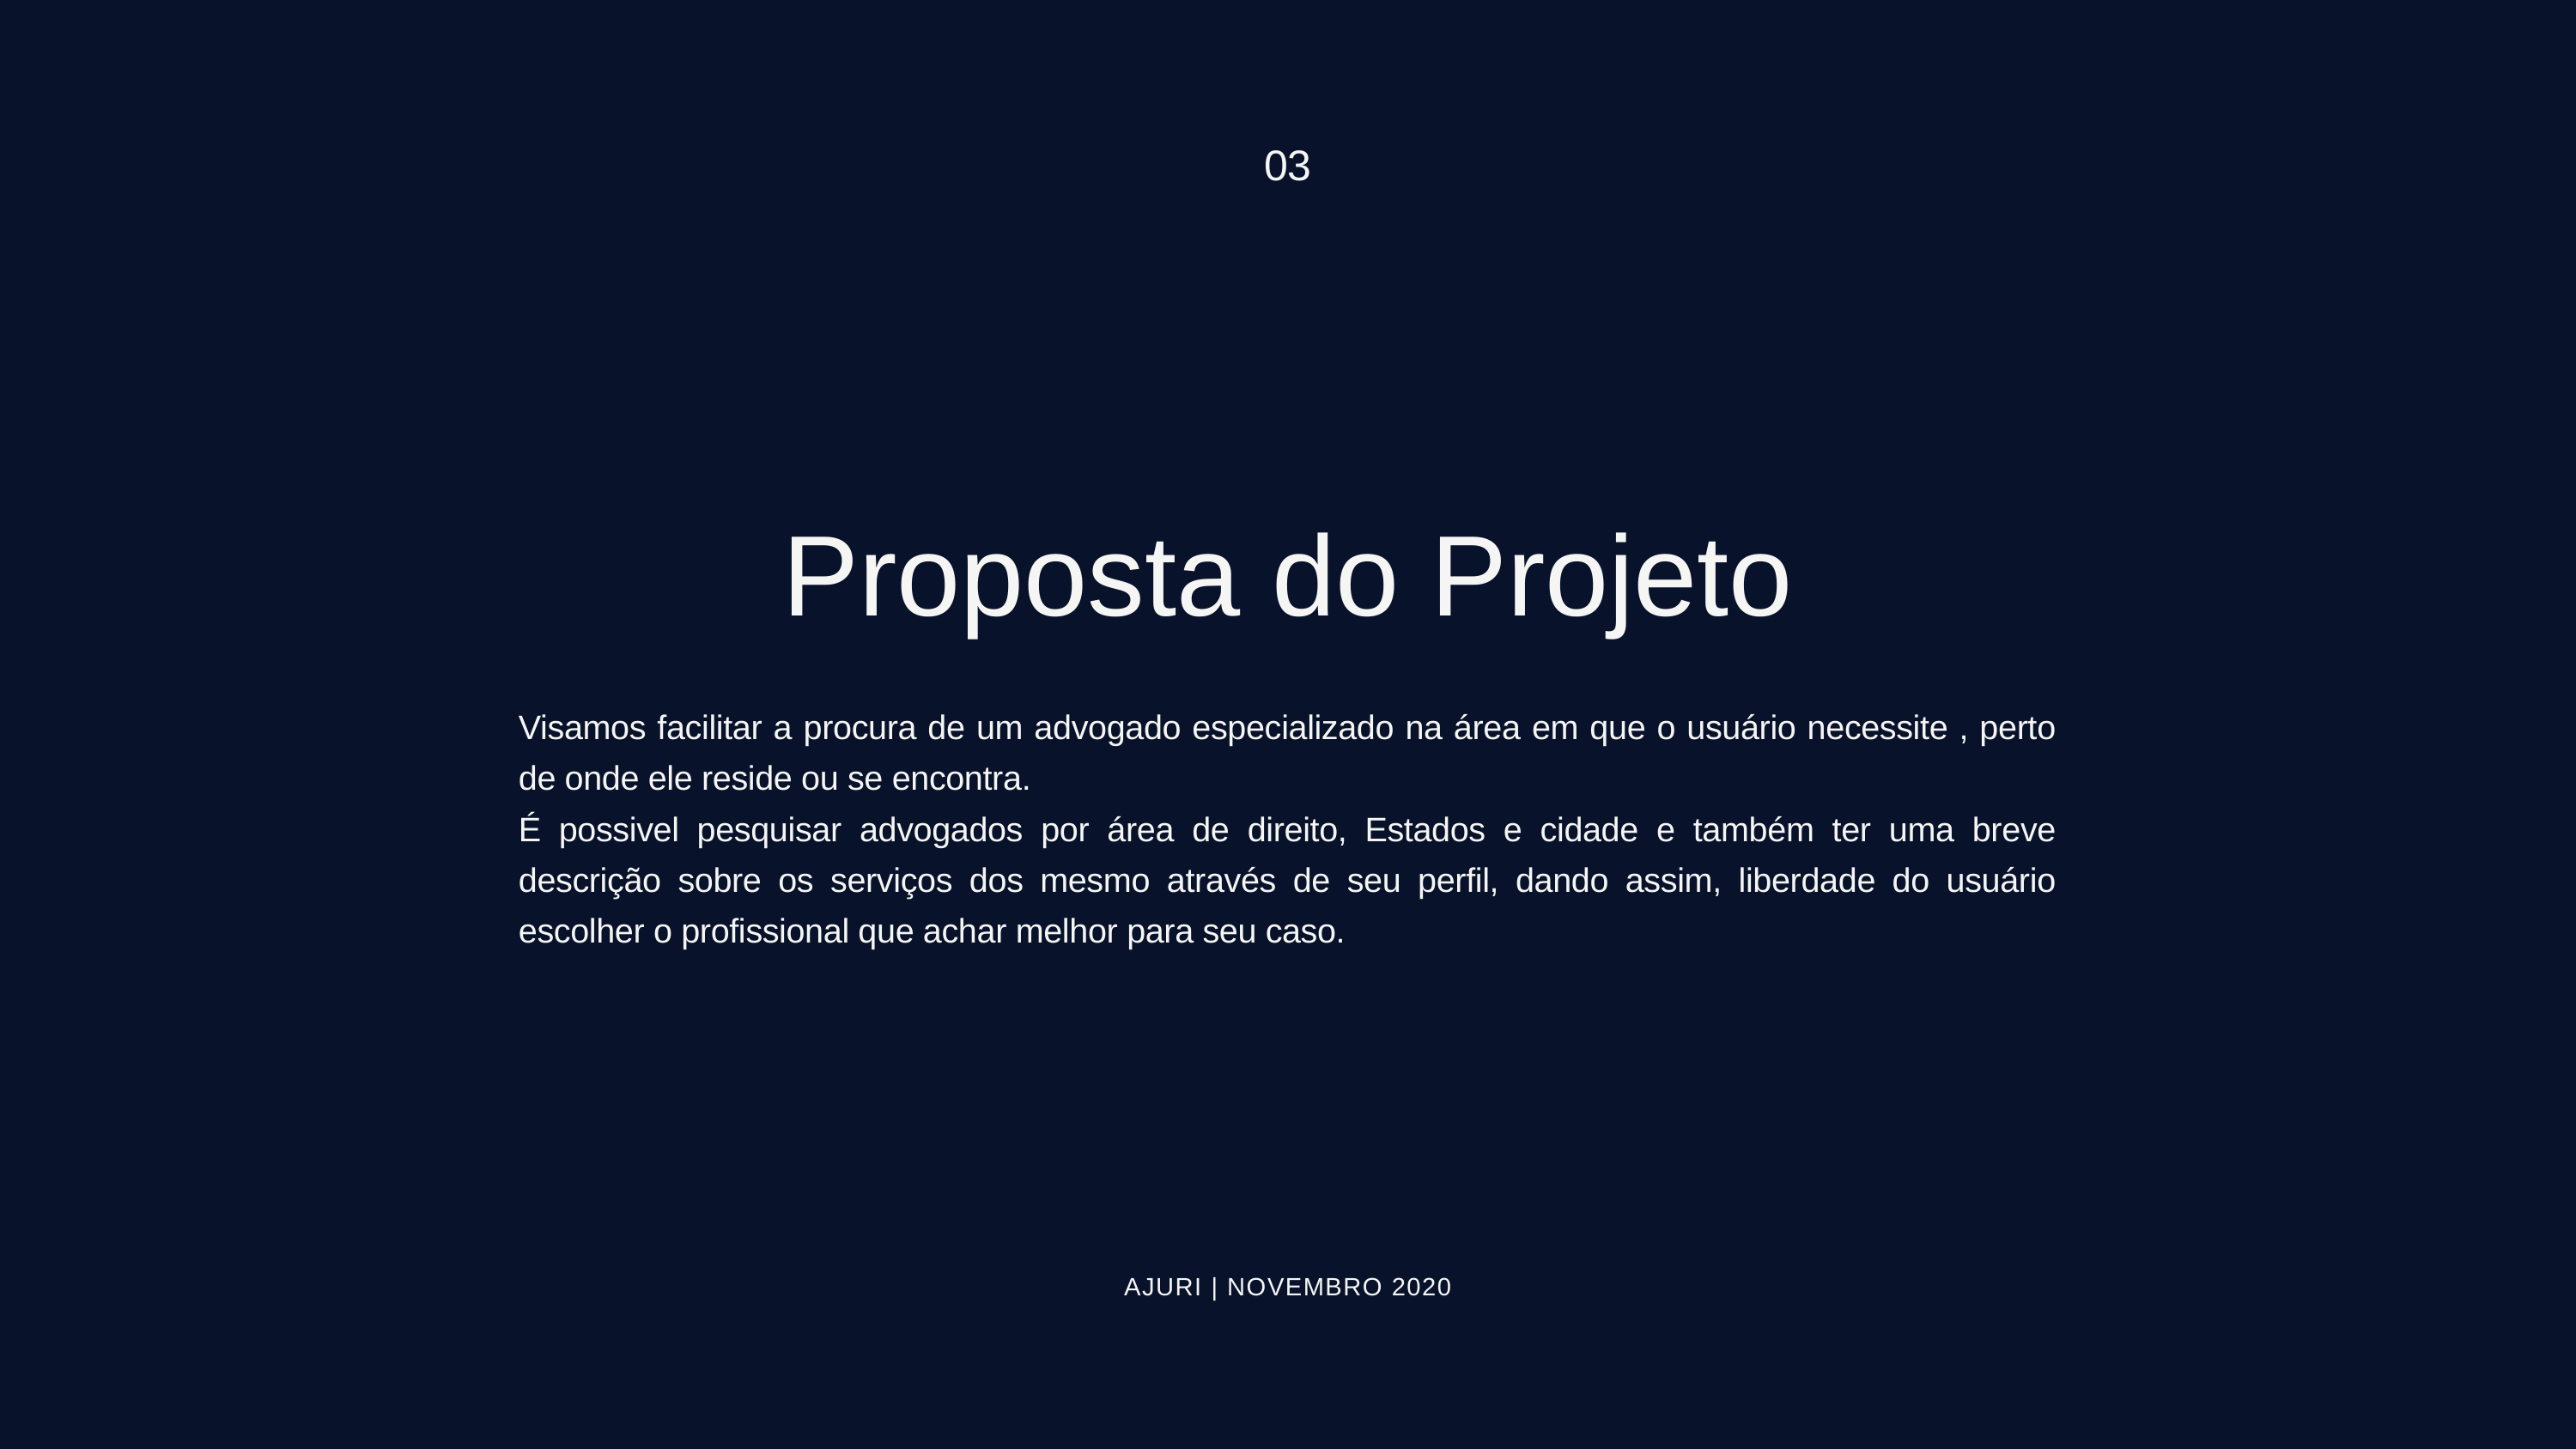

03
Proposta do Projeto
Visamos facilitar a procura de um advogado especializado na área em que o usuário necessite , perto de onde ele reside ou se encontra.
É possivel pesquisar advogados por área de direito, Estados e cidade e também ter uma breve descrição sobre os serviços dos mesmo através de seu perfil, dando assim, liberdade do usuário escolher o profissional que achar melhor para seu caso.
AJURI | NOVEMBRO 2020